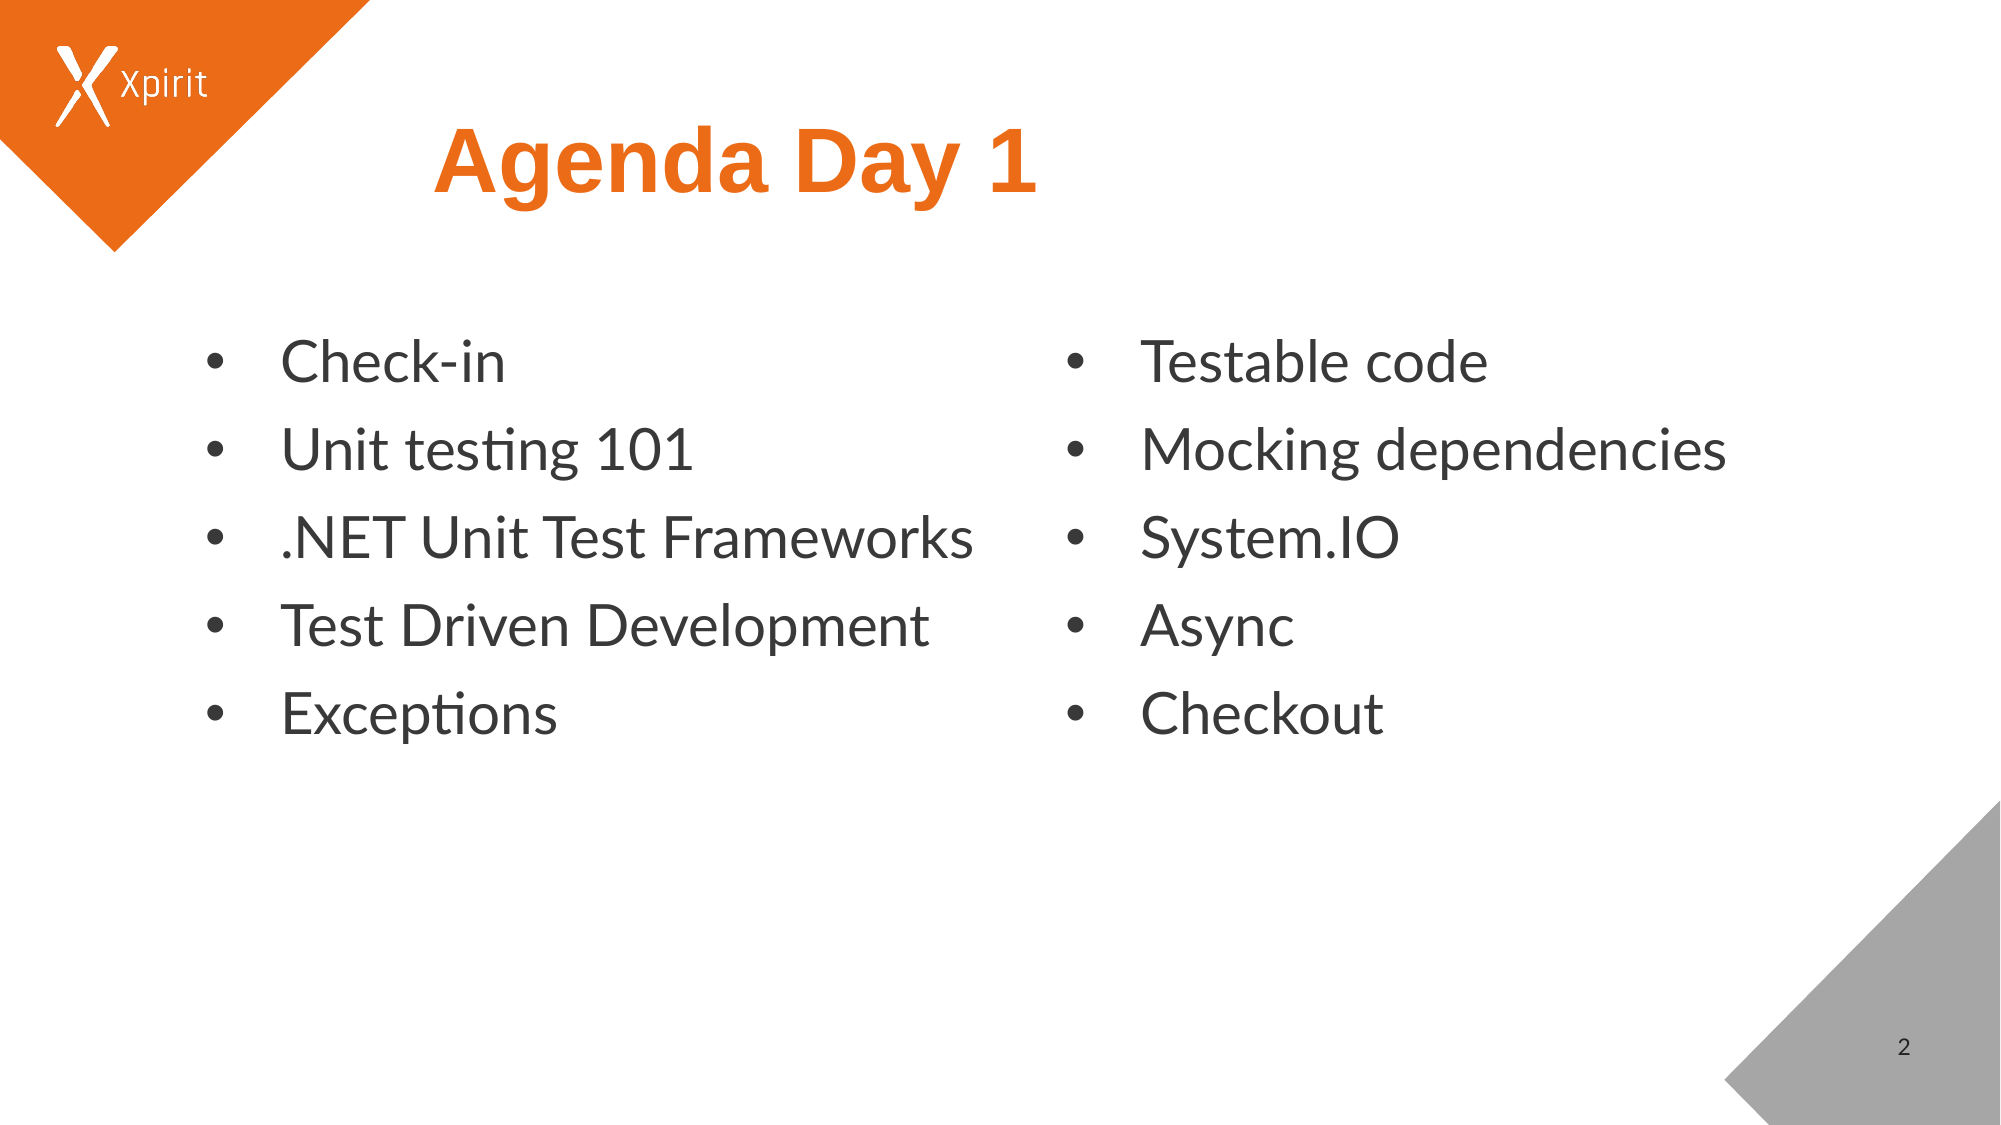

# Agenda Day 1
Check-in
Unit testing 101
.NET Unit Test Frameworks
Test Driven Development
Exceptions

Testable code
Mocking dependencies
System.IO
Async
Checkout

2